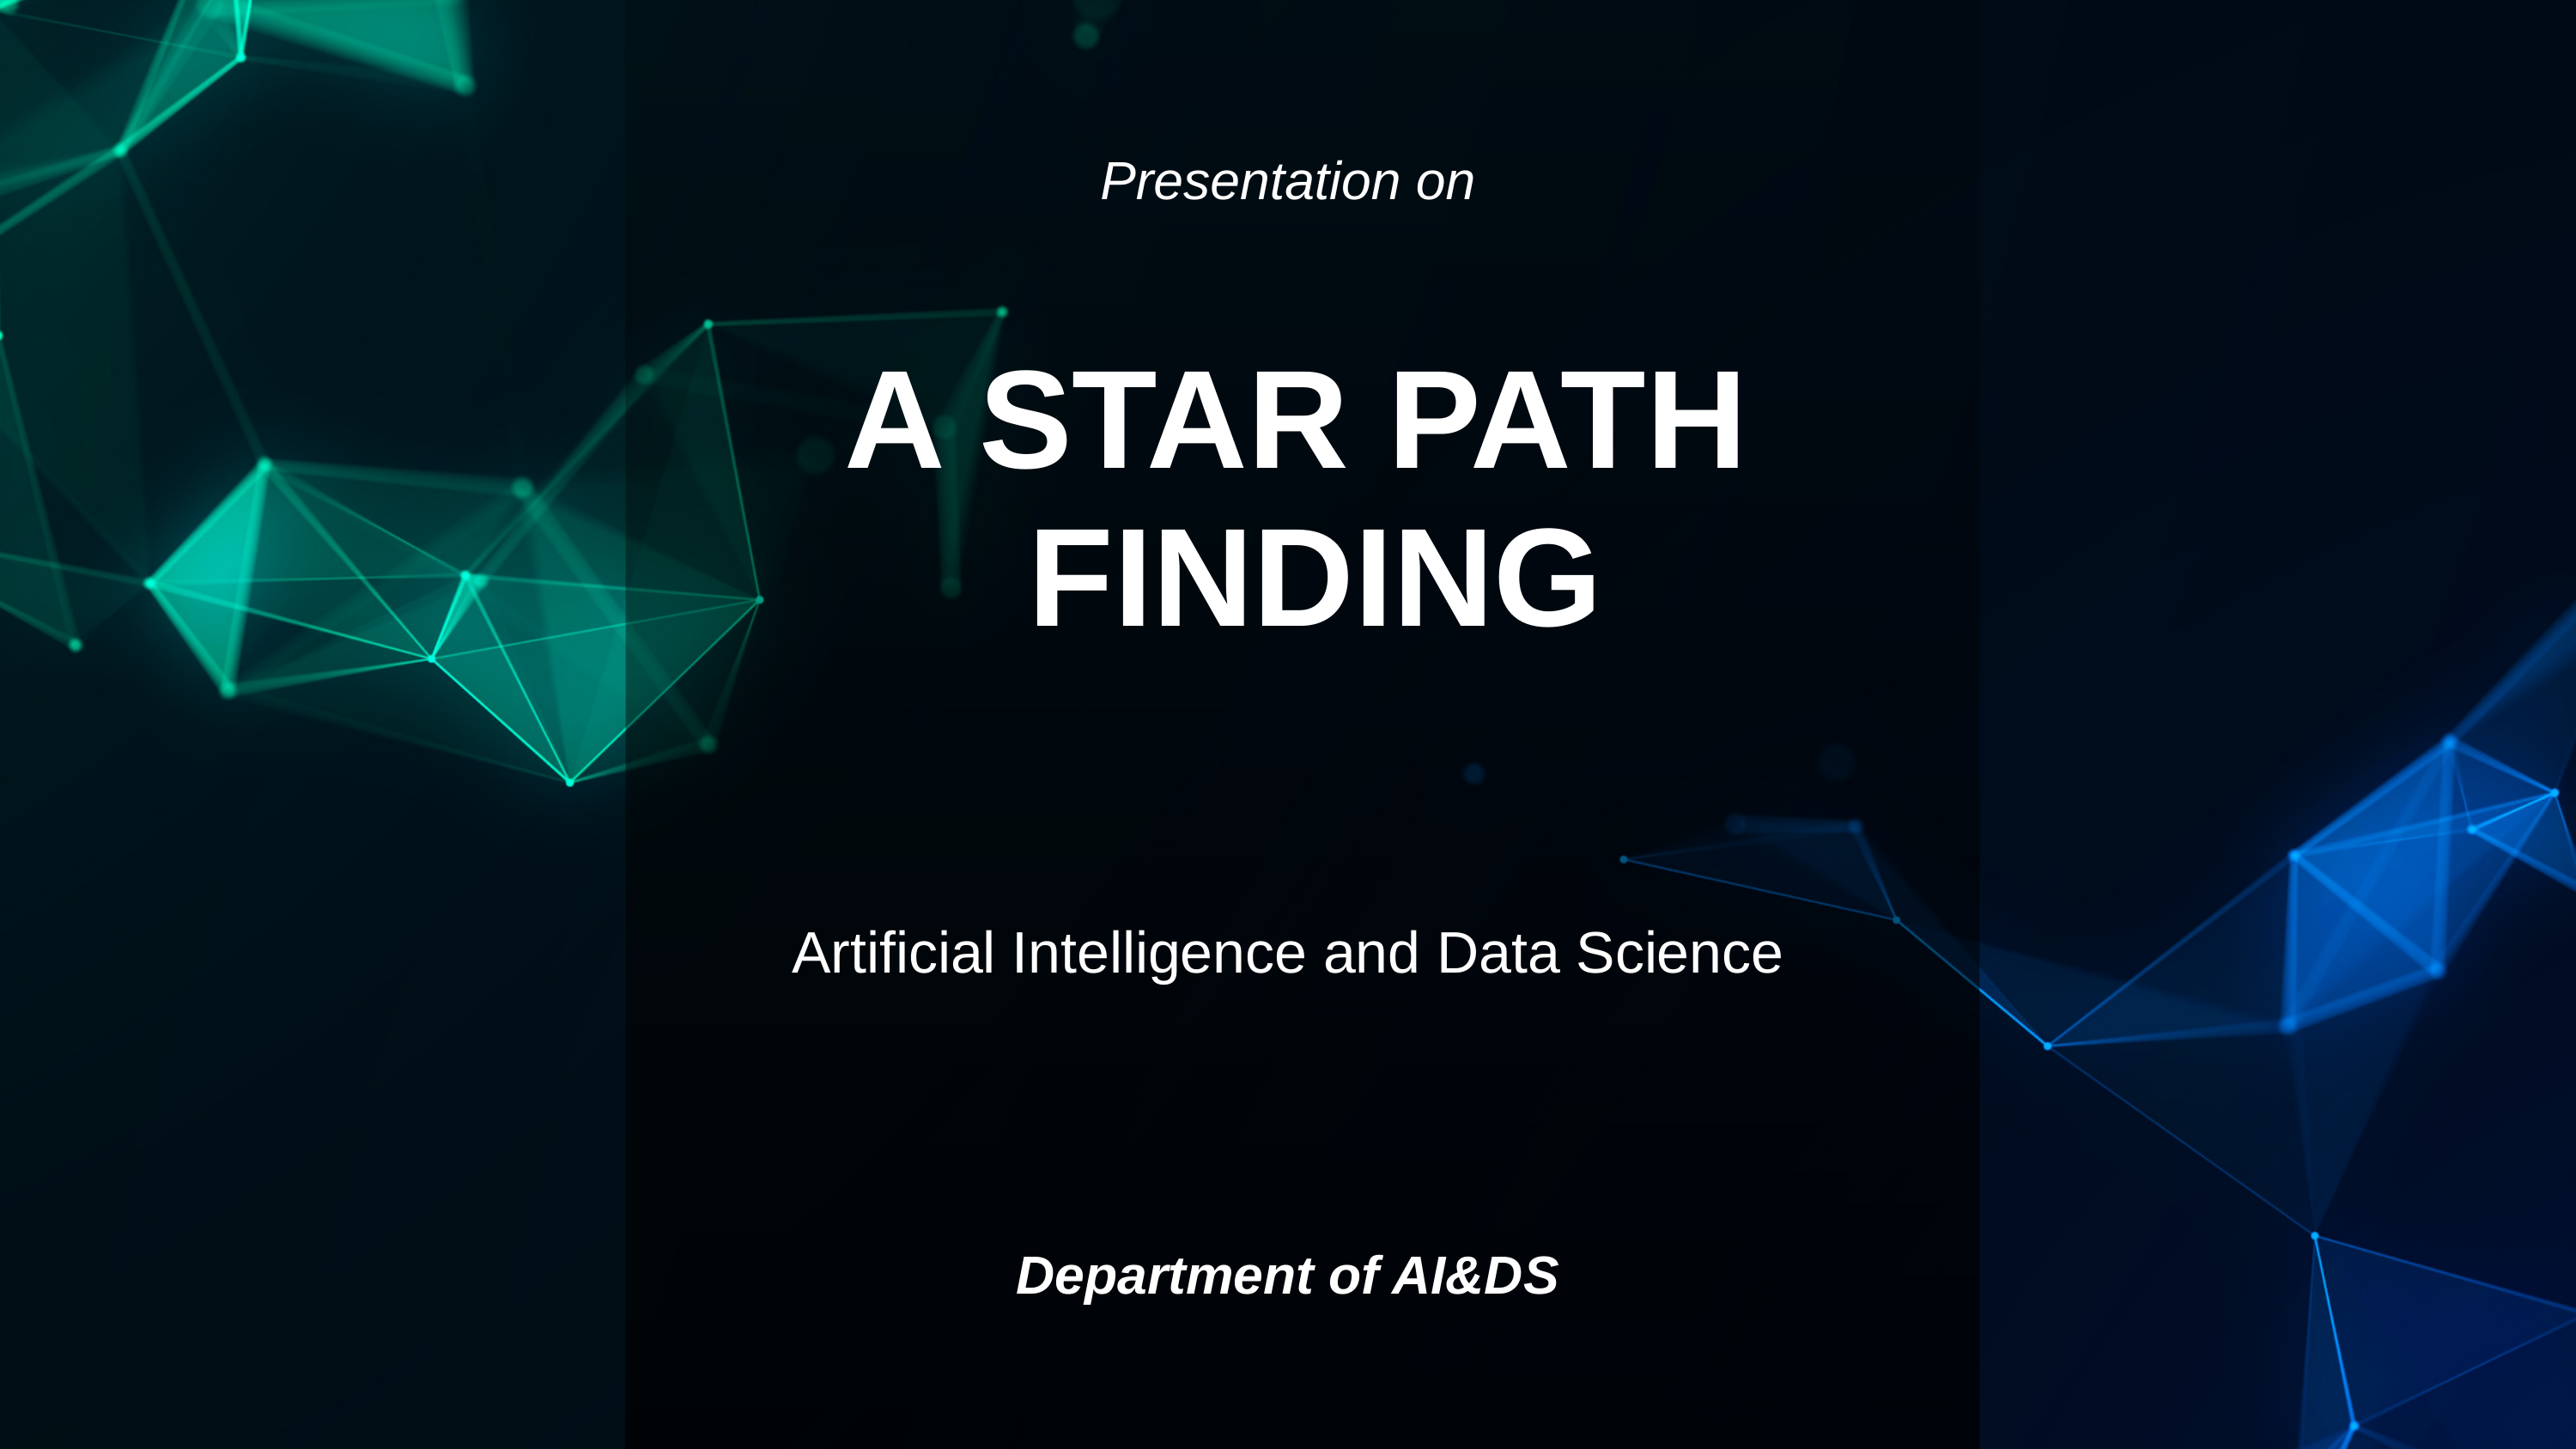

Presentation on
A STAR PATH
FINDING
Artificial Intelligence and Data Science
Department of AI&DS